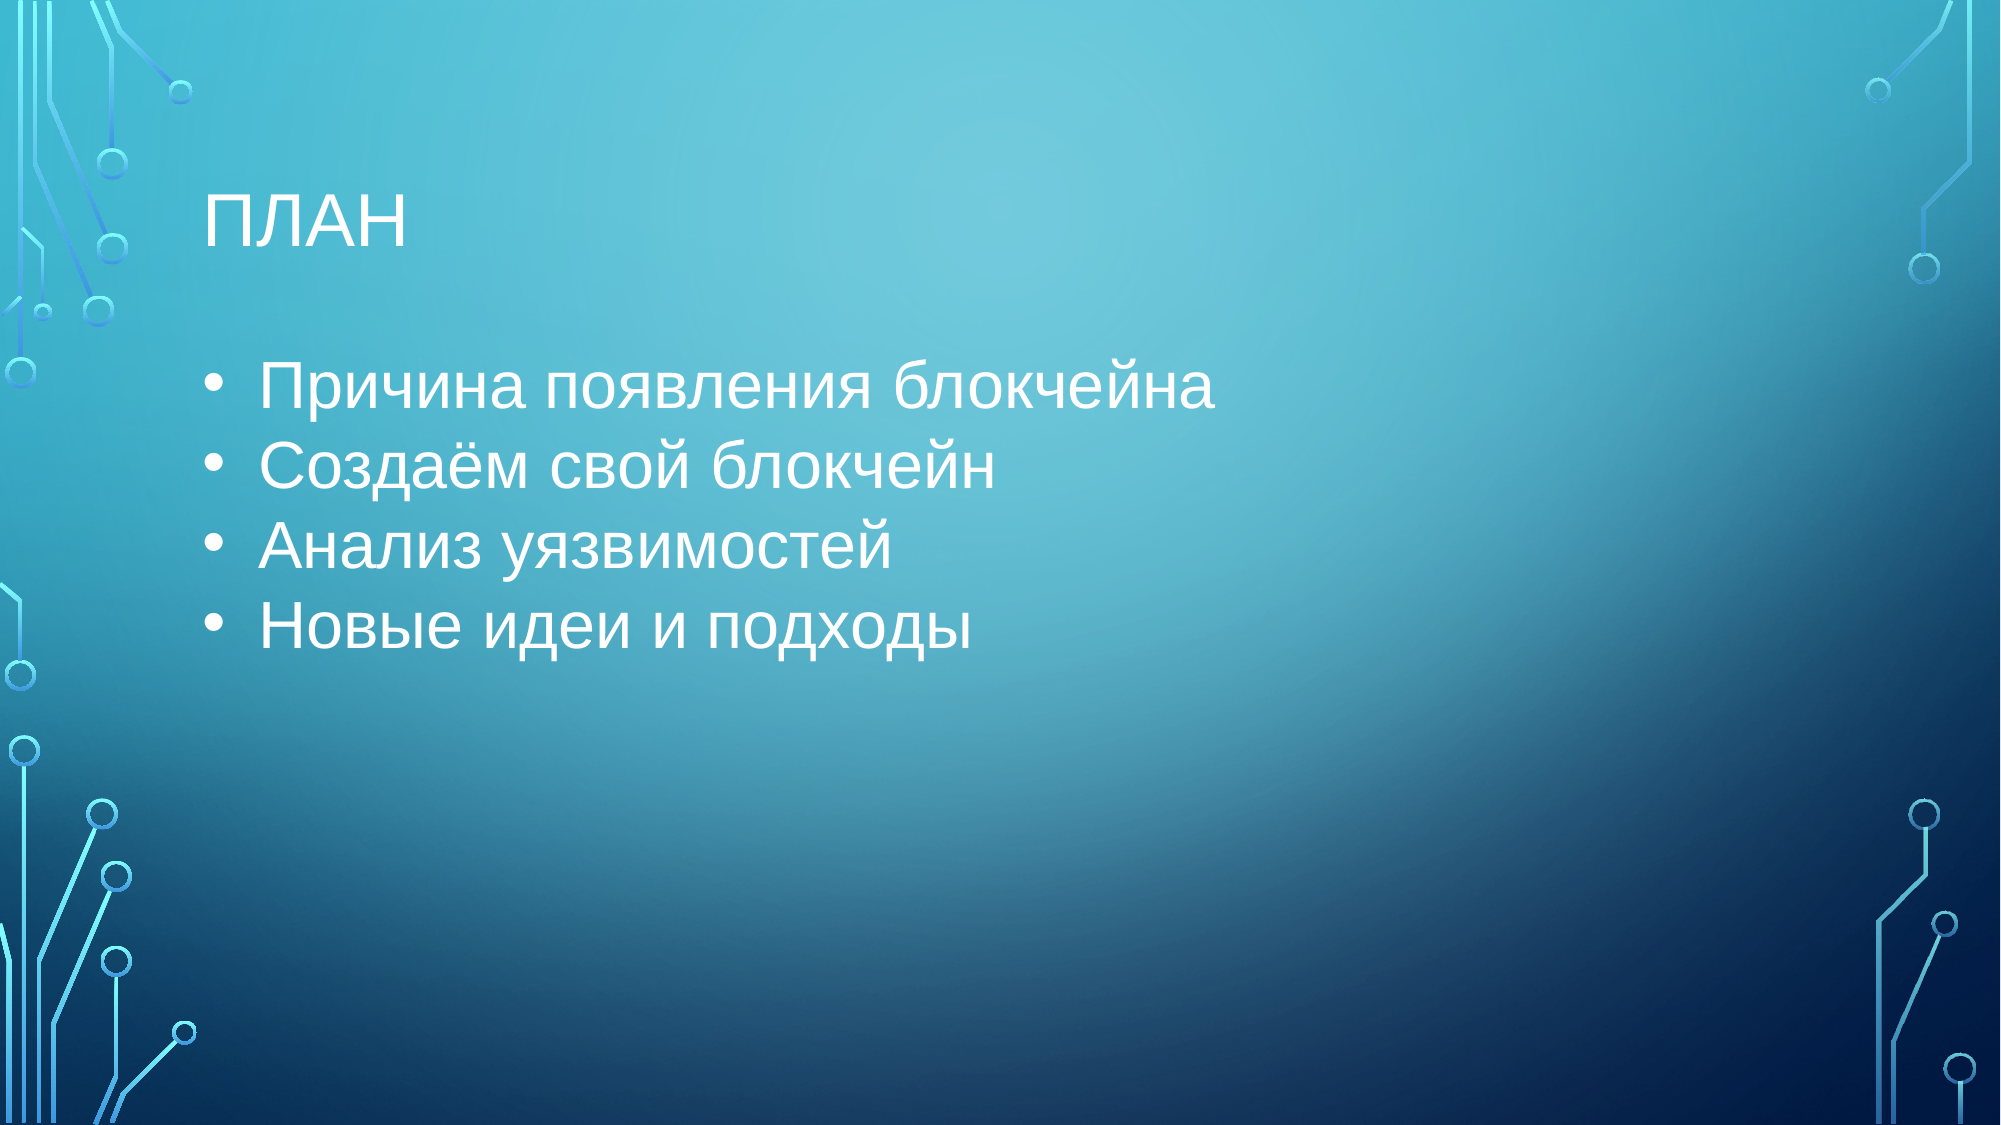

# План
Причина появления блокчейна
Создаём свой блокчейн
Анализ уязвимостей
Новые идеи и подходы